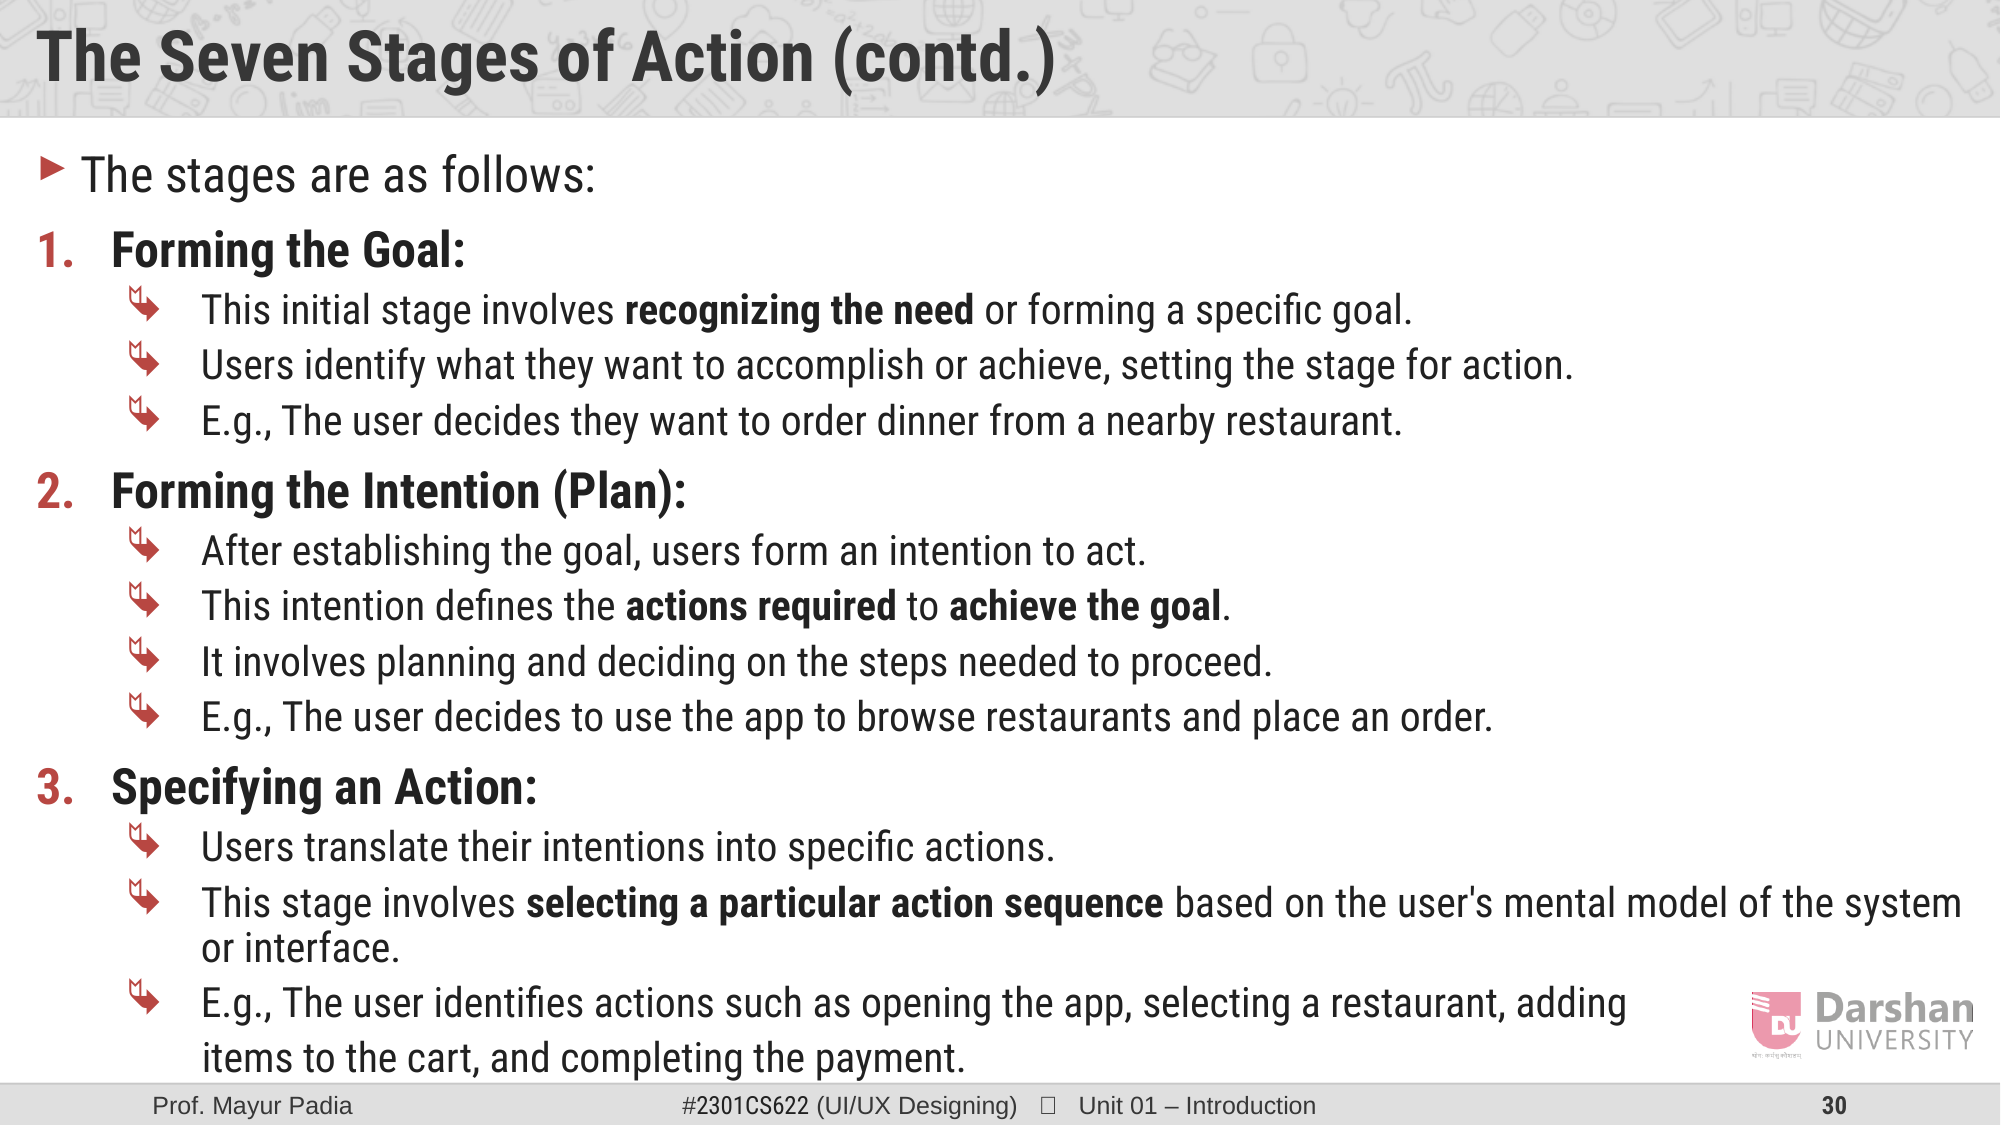

# The Seven Stages of Action (contd.)
The stages are as follows:
Forming the Goal:
This initial stage involves recognizing the need or forming a specific goal.
Users identify what they want to accomplish or achieve, setting the stage for action.
E.g., The user decides they want to order dinner from a nearby restaurant.
Forming the Intention (Plan):
After establishing the goal, users form an intention to act.
This intention defines the actions required to achieve the goal.
It involves planning and deciding on the steps needed to proceed.
E.g., The user decides to use the app to browse restaurants and place an order.
Specifying an Action:
Users translate their intentions into specific actions.
This stage involves selecting a particular action sequence based on the user's mental model of the system or interface.
E.g., The user identifies actions such as opening the app, selecting a restaurant, adding
        items to the cart, and completing the payment.